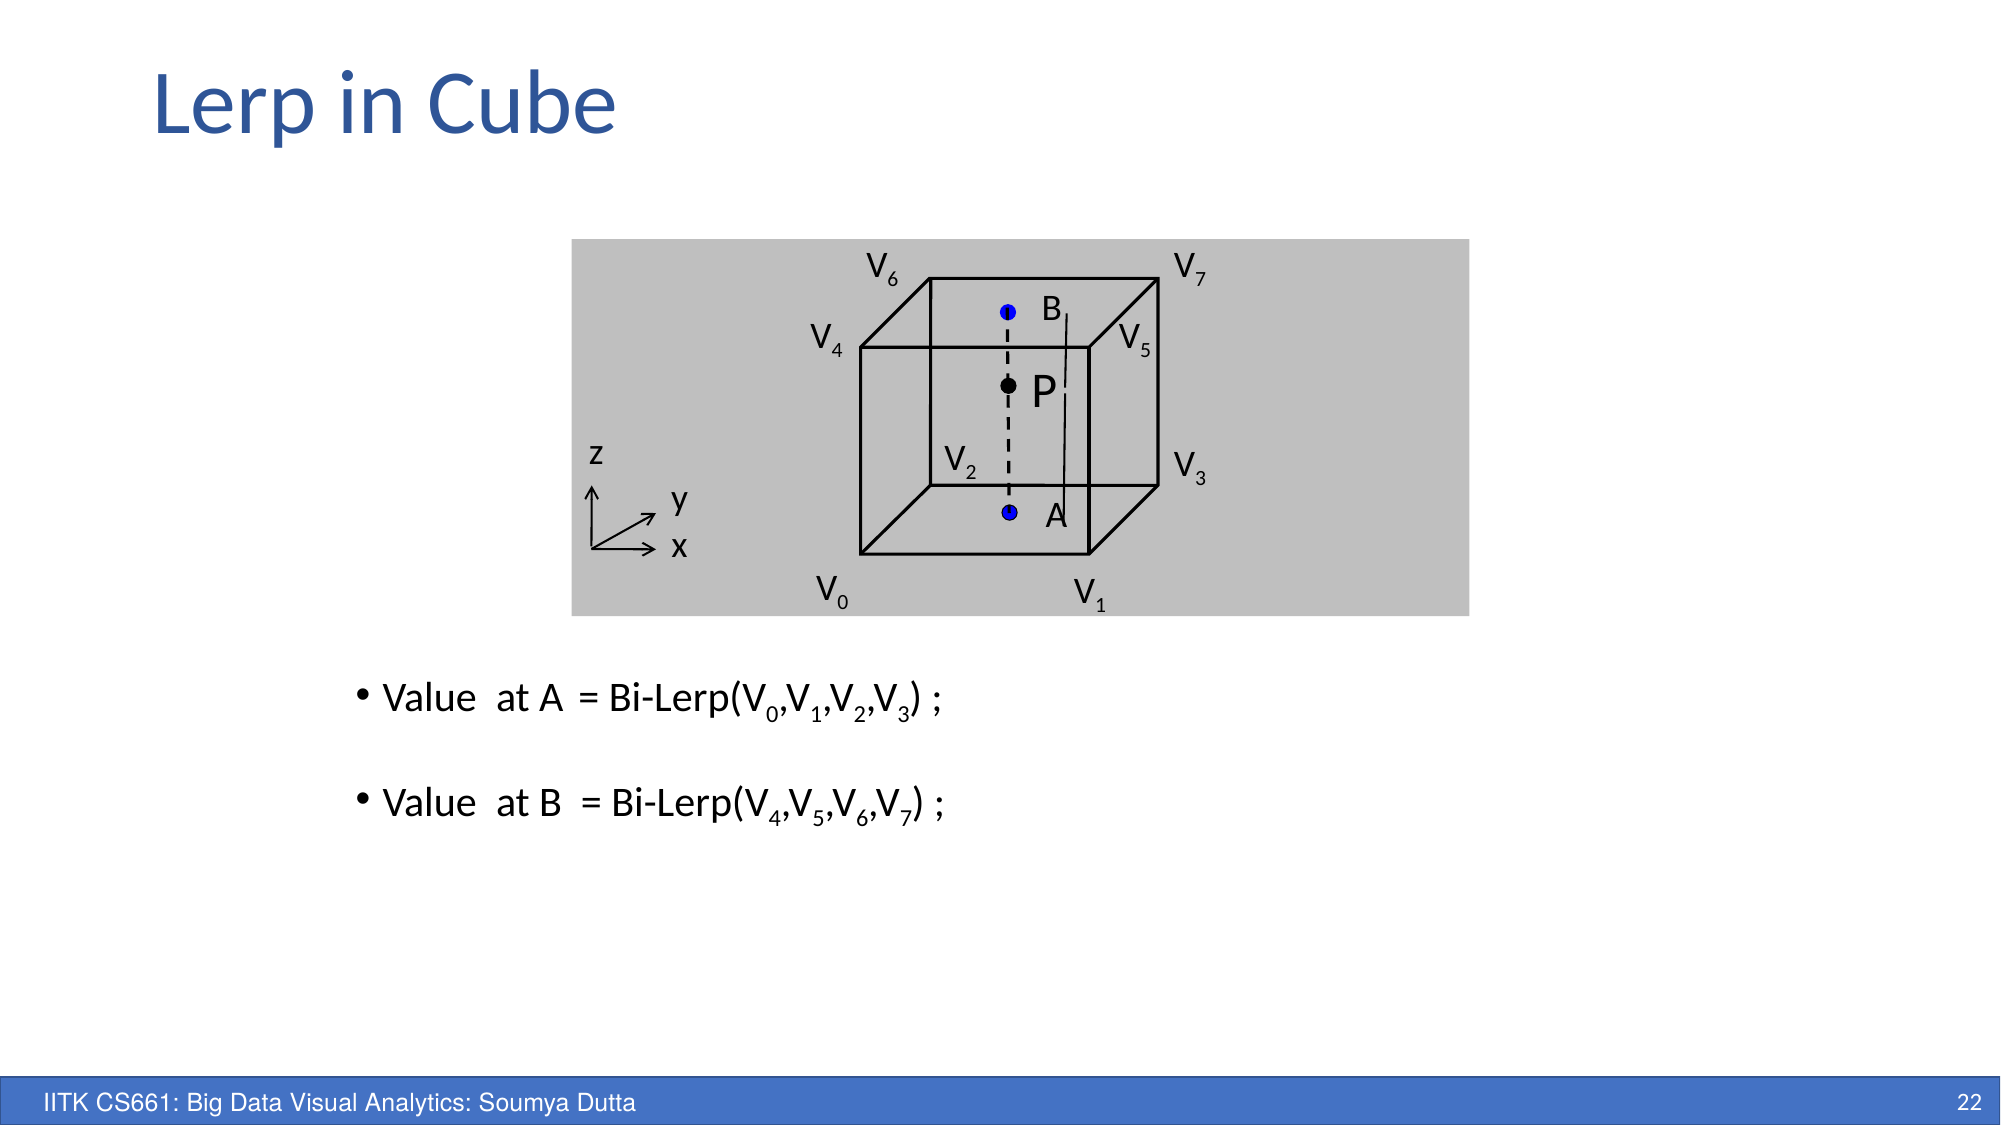

# Lerp in Cube
V6
V7

B

V4
V5

P

z
y
x
V2
V3
A

V0
V1
Value  at A  = Bi-Lerp(V0,V1,V2,V3) ;

Value  at B  = Bi-Lerp(V4,V5,V6,V7) ;